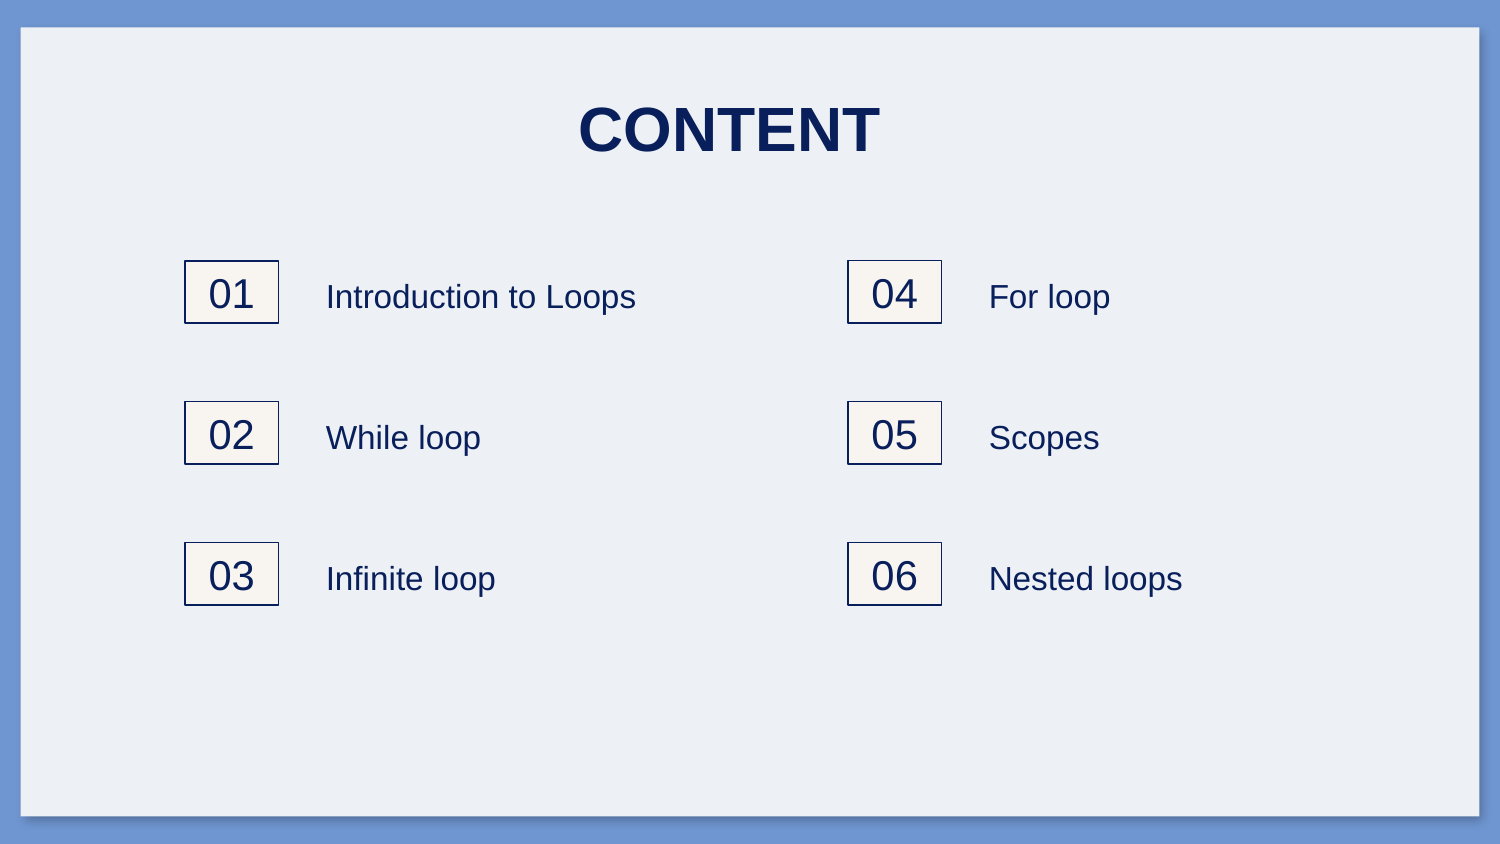

# CONTENT
Introduction to Loops
For loop
01
04
While loop
Scopes
02
05
Infinite loop
Nested loops
03
06